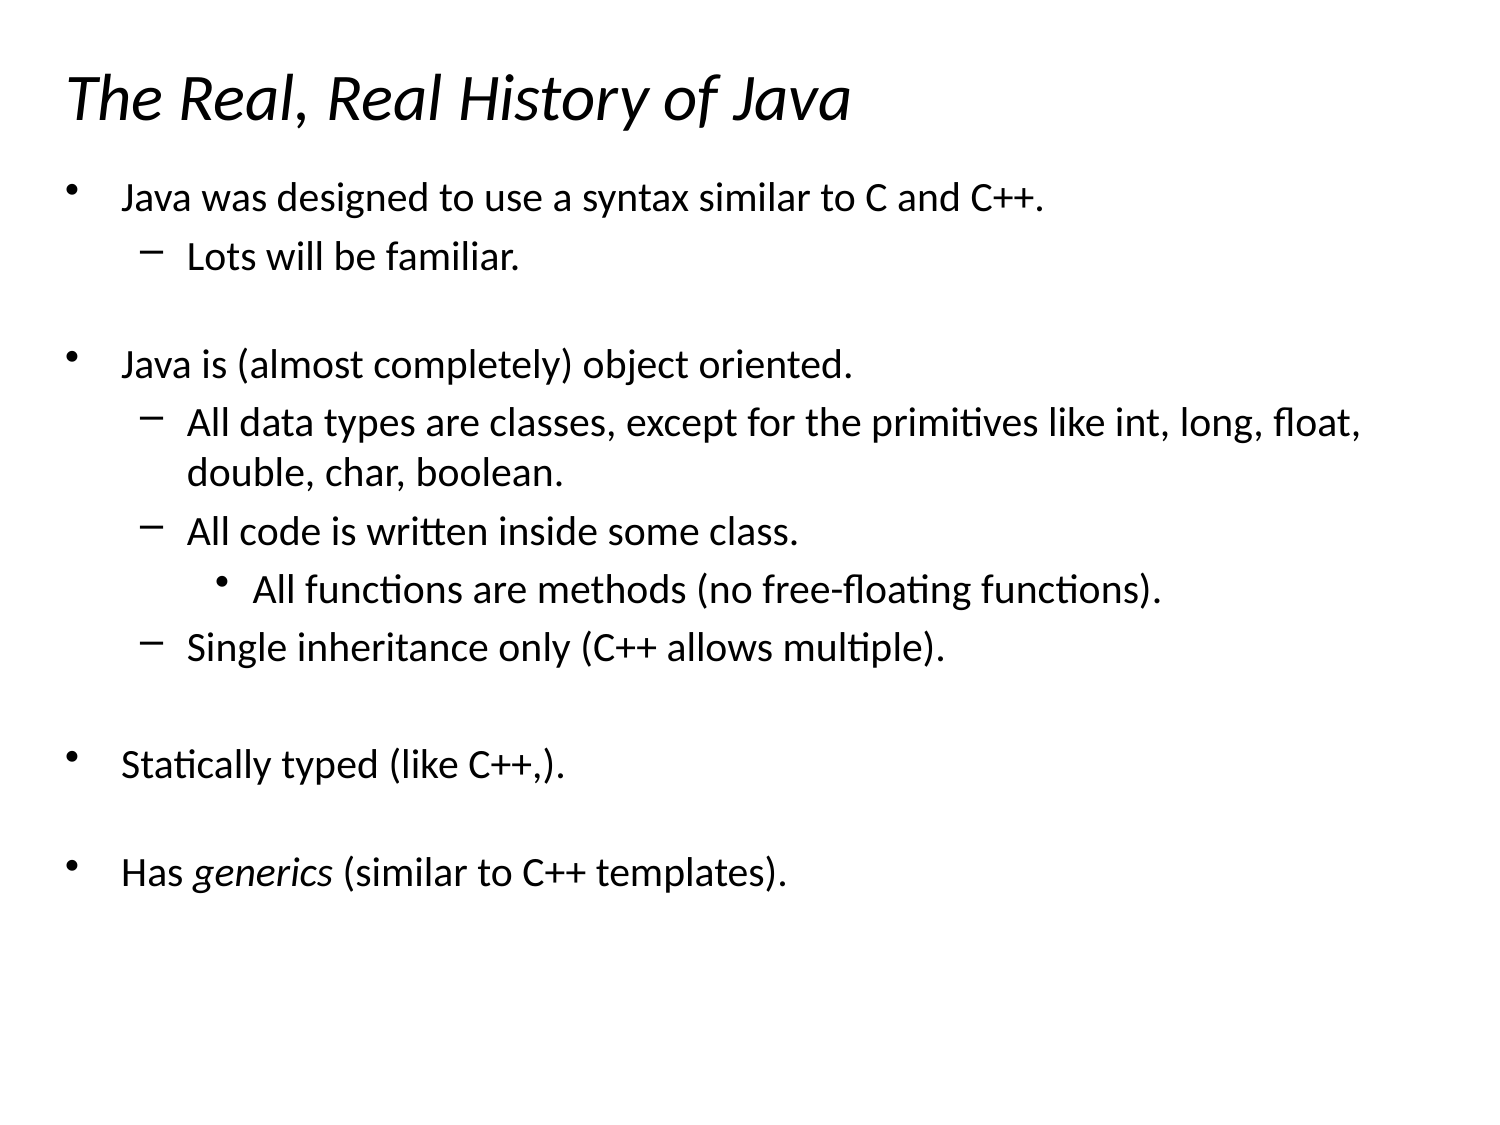

# The Real, Real History of Java
Java was designed to use a syntax similar to C and C++.
Lots will be familiar.
Java is (almost completely) object oriented.
All data types are classes, except for the primitives like int, long, float, double, char, boolean.
All code is written inside some class.
All functions are methods (no free-floating functions).
Single inheritance only (C++ allows multiple).

Statically typed (like C++,).
Has generics (similar to C++ templates).